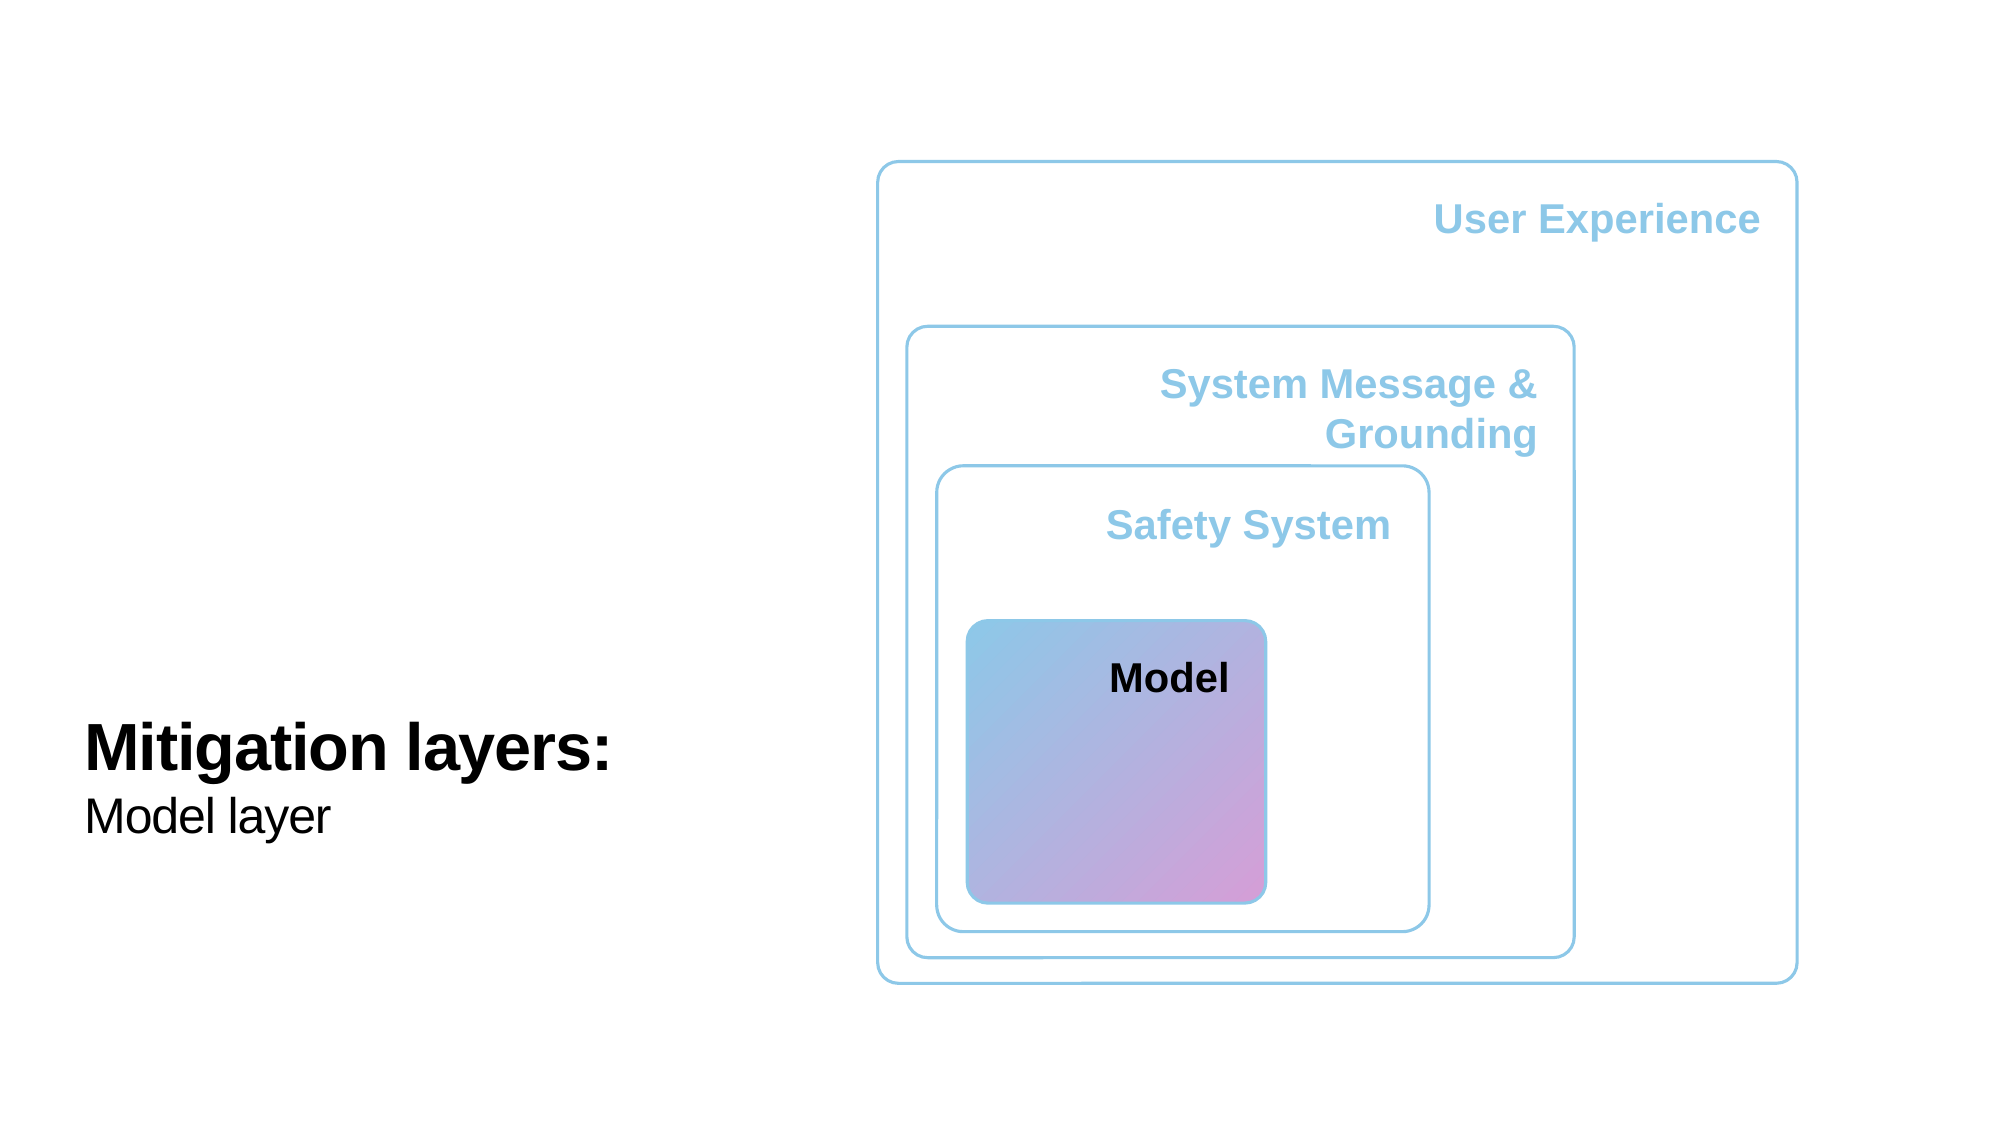

User Experience
System Message & Grounding
Safety System
Model
# Mitigation layers: Model layer